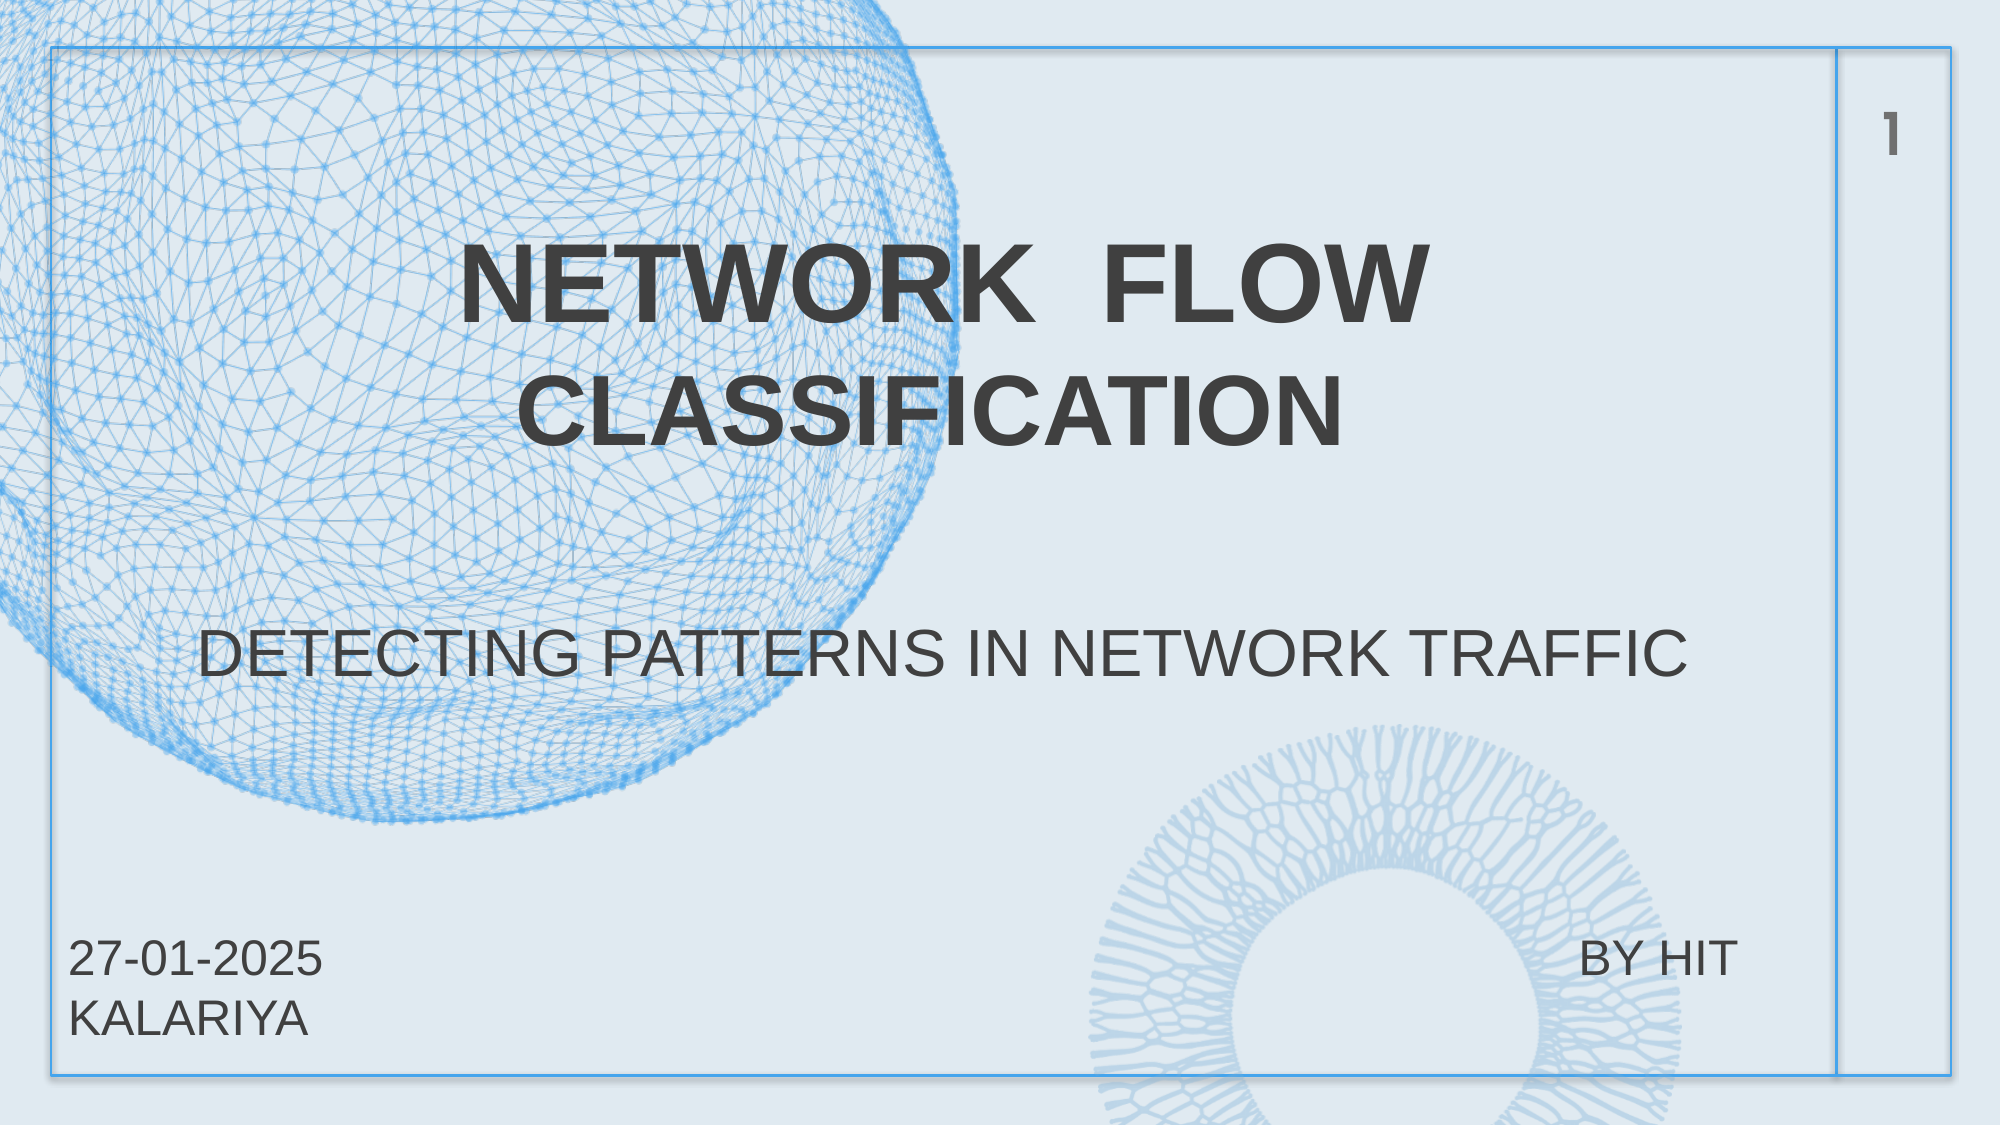

1
Network  Flow Classification
#
Detecting Patterns in Network Traffic

27-01-2025                                                                                          By hit kalariya